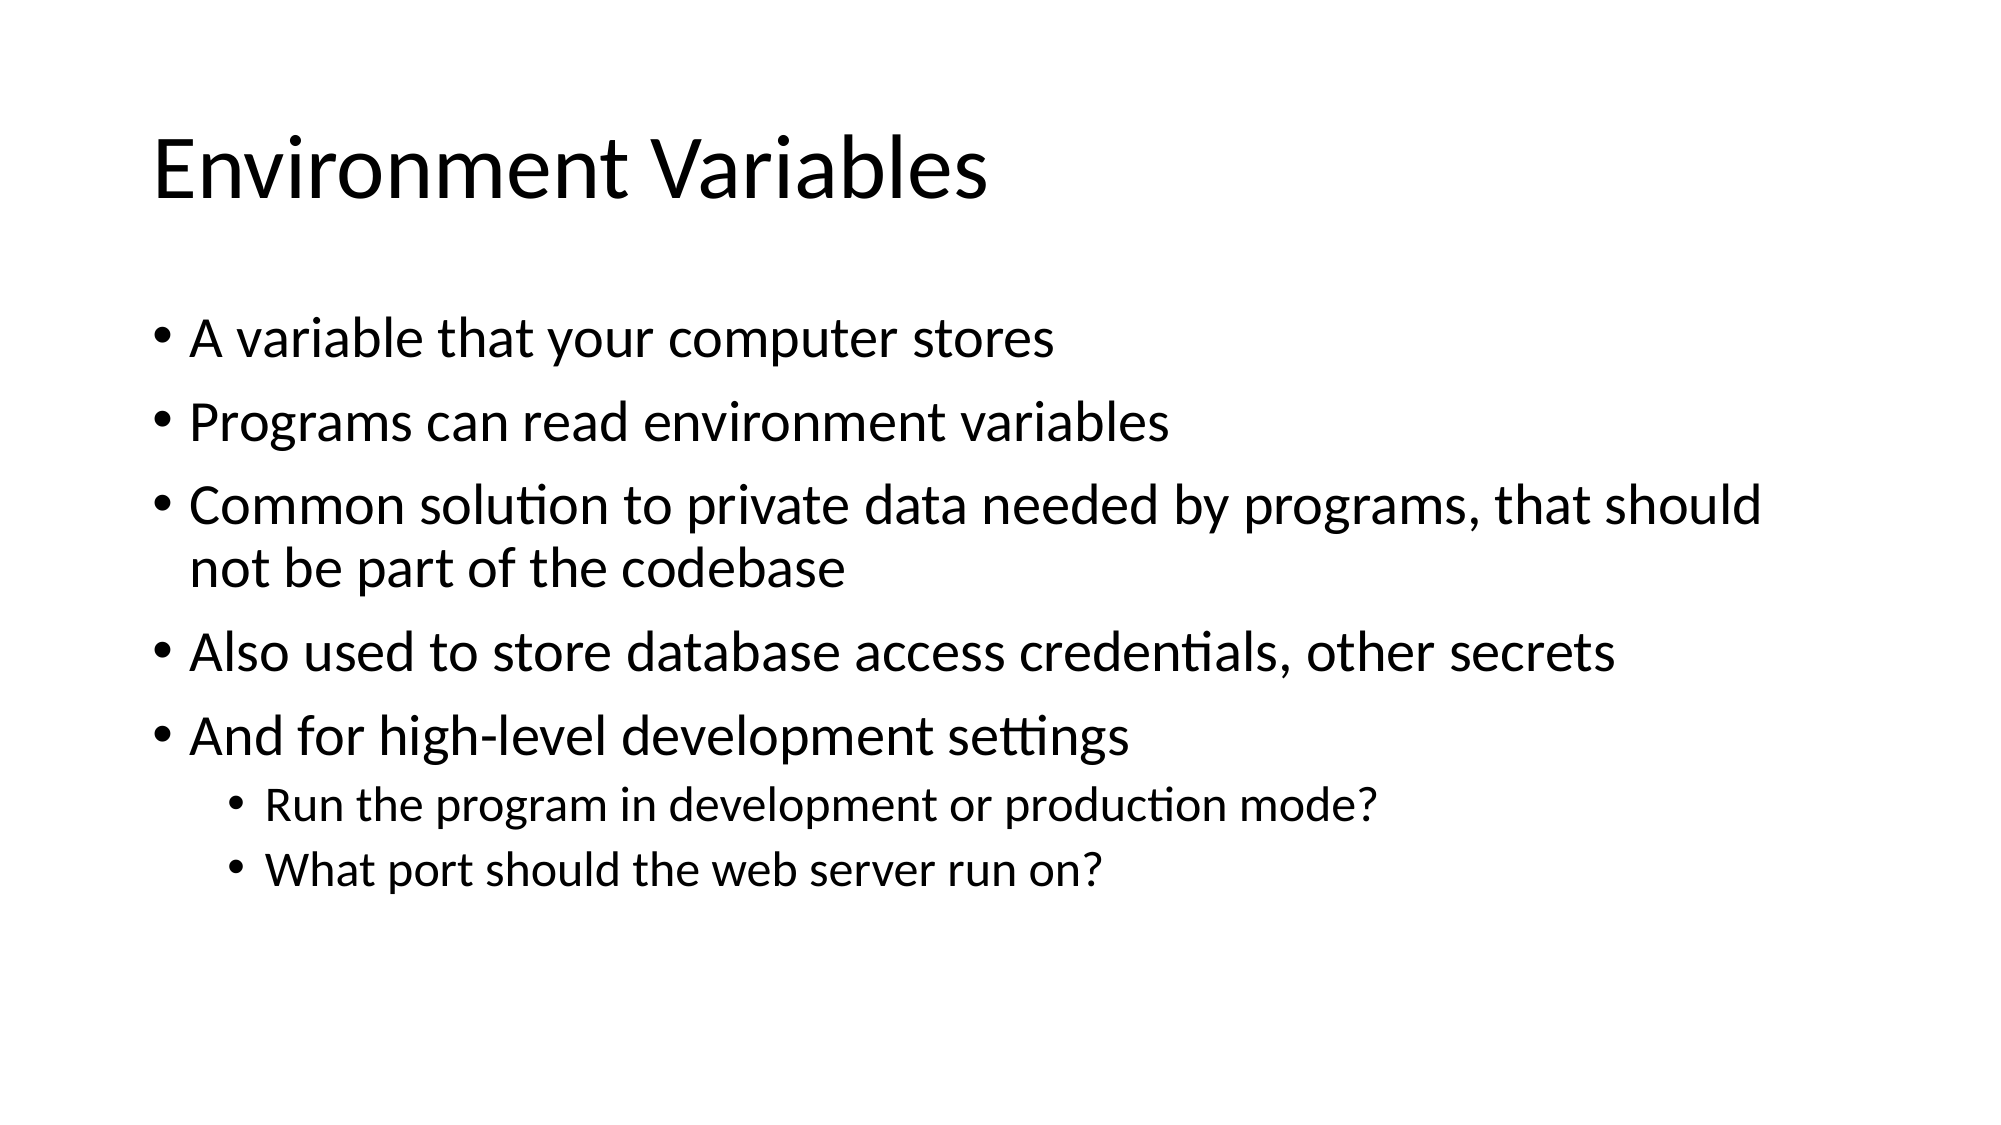

# Environment Variables
A variable that your computer stores
Programs can read environment variables
Common solution to private data needed by programs, that should not be part of the codebase
Also used to store database access credentials, other secrets
And for high-level development settings
Run the program in development or production mode?
What port should the web server run on?